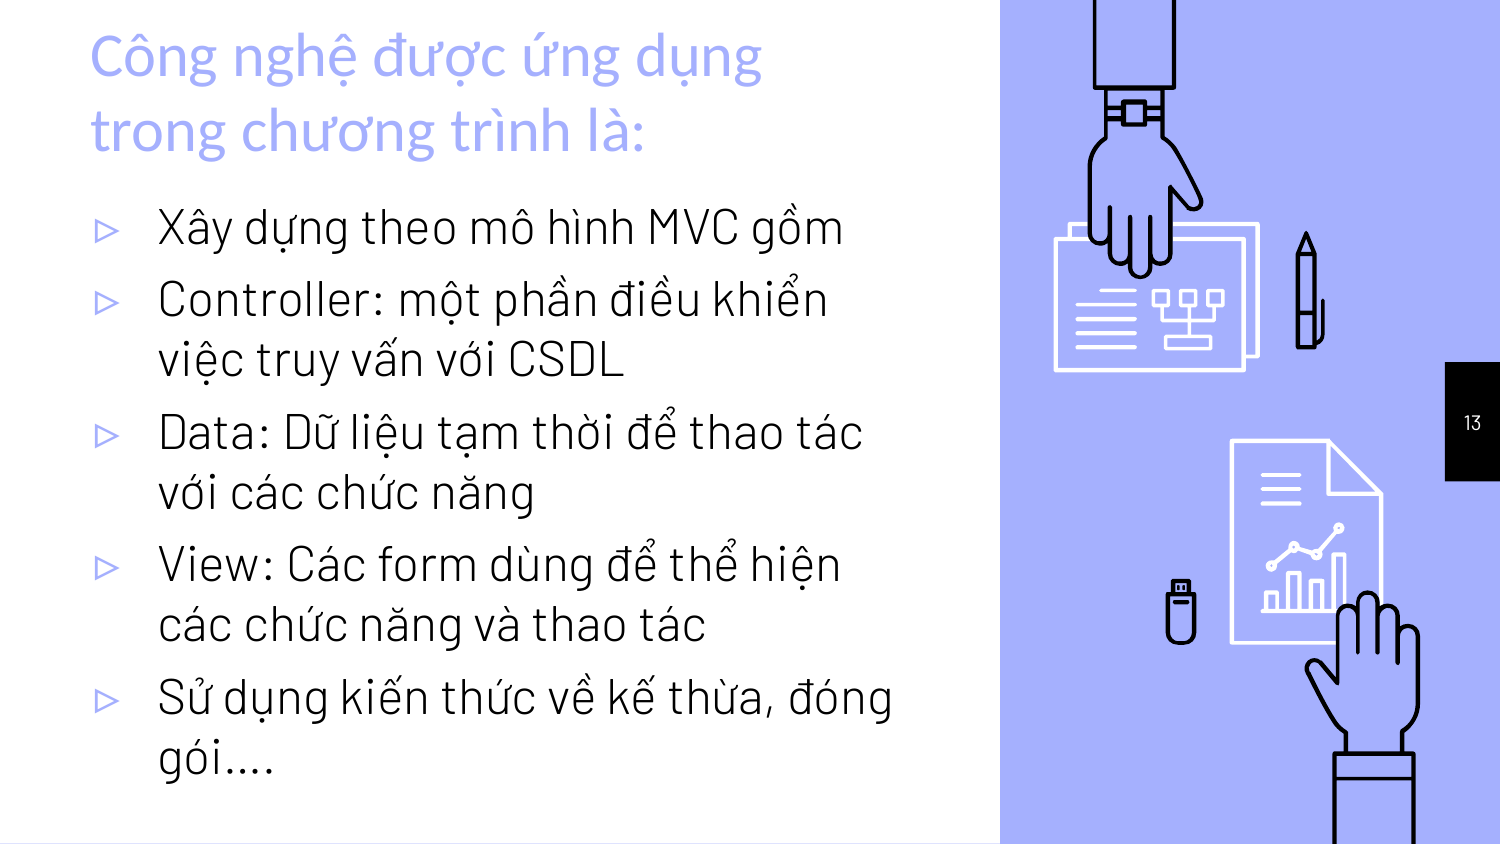

# Công nghệ được ứng dụng trong chương trình là:
Xây dựng theo mô hình MVC gồm
Controller: một phần điều khiển việc truy vấn với CSDL
Data: Dữ liệu tạm thời để thao tác với các chức năng
View: Các form dùng để thể hiện các chức năng và thao tác
Sử dụng kiến thức về kế thừa, đóng gói….
13